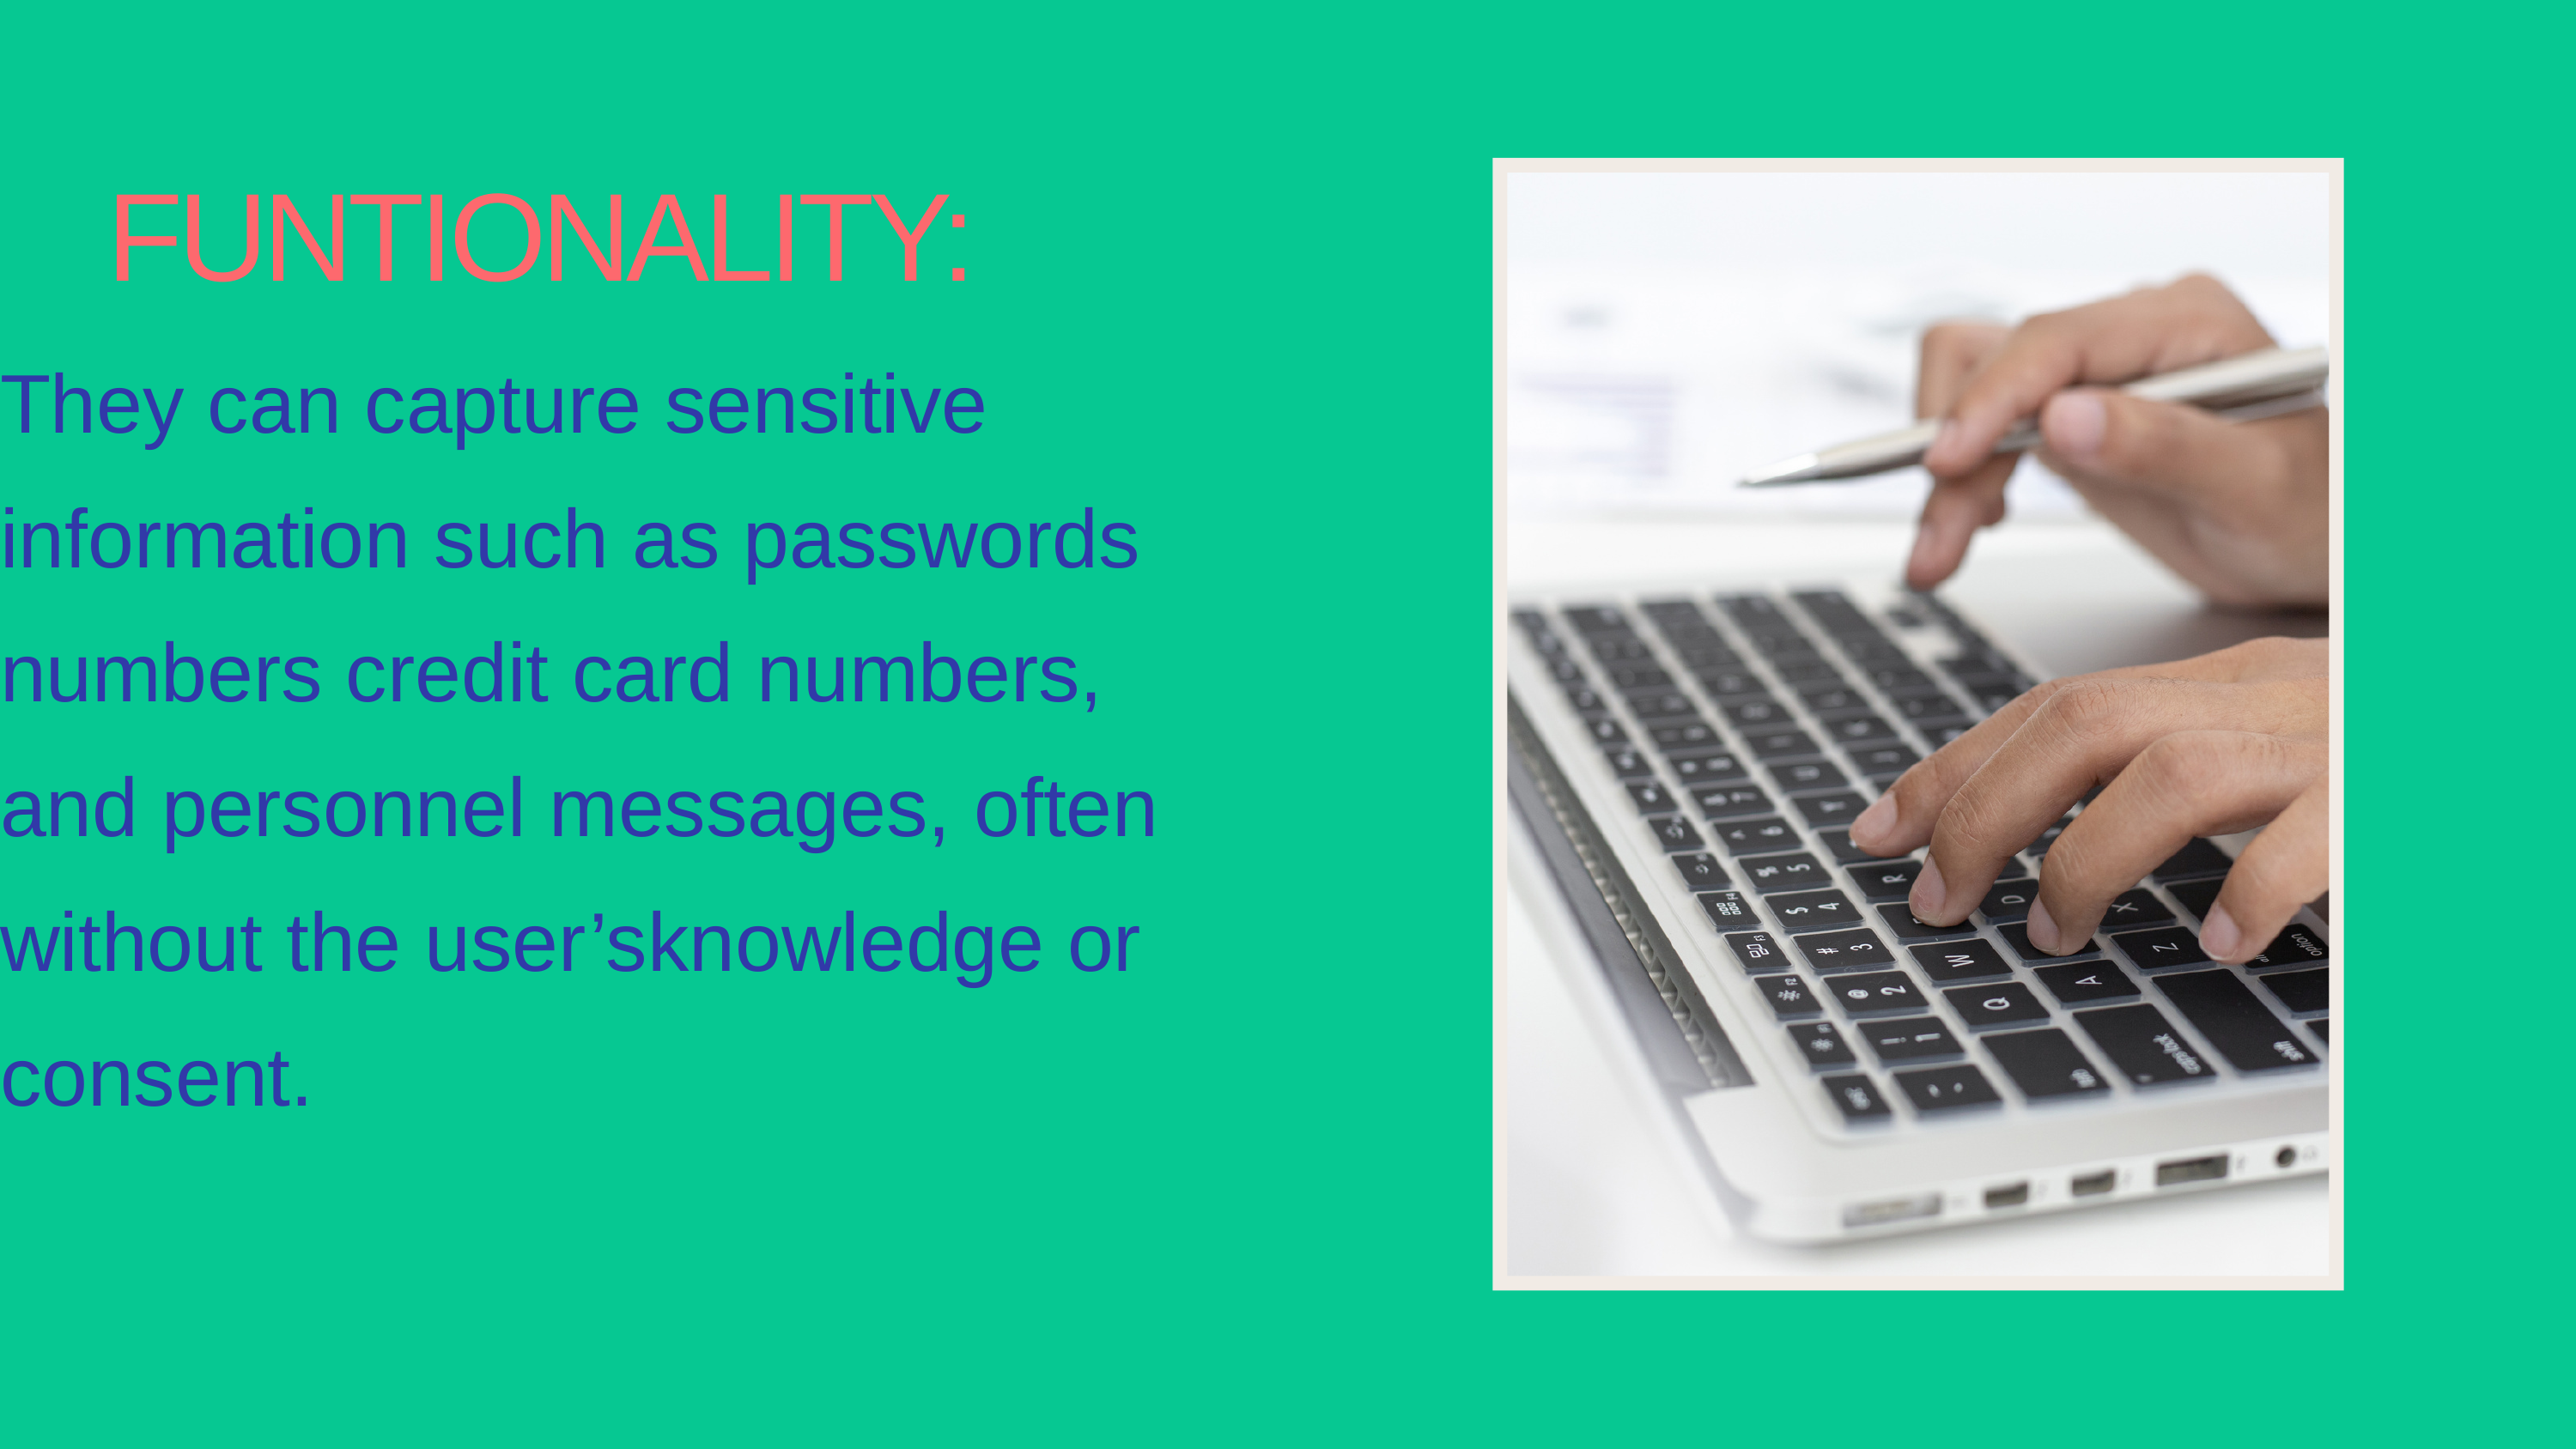

FUNTIONALITY:
They can capture sensitive information such as passwords numbers credit card numbers, and personnel messages, often without the user’sknowledge or consent.